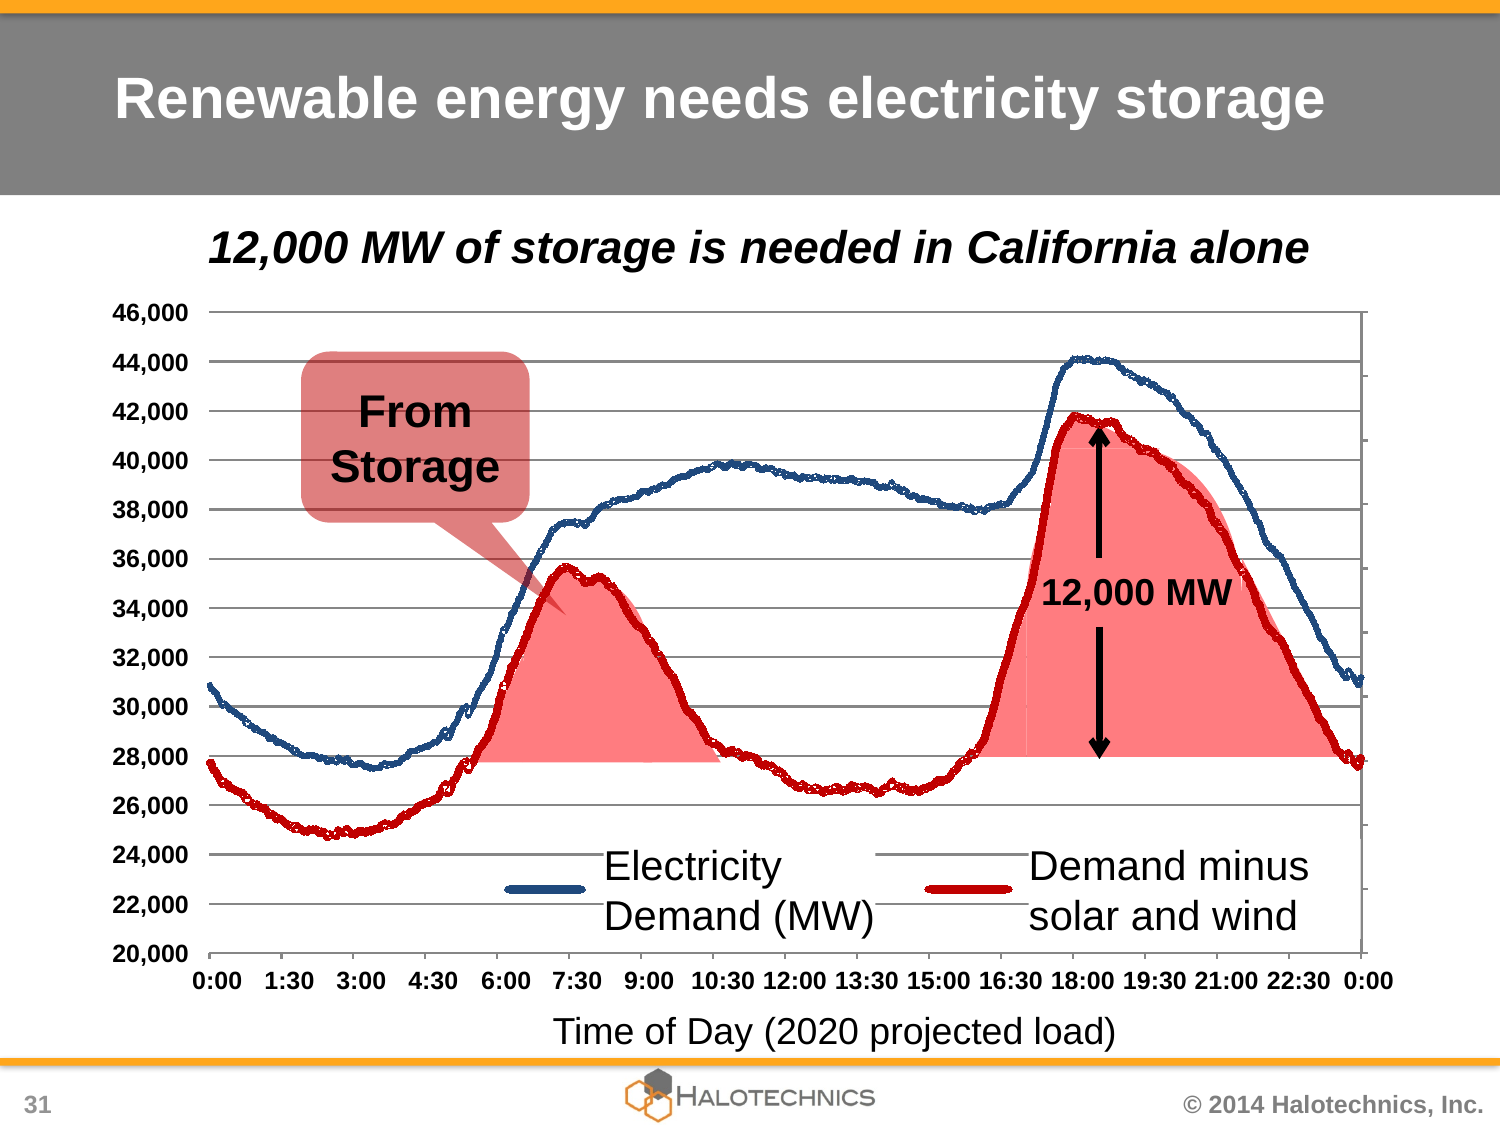

# Renewable energy needs electricity storage
12,000 MW of storage is needed in California alone

46,000

44,000
From Storage

12,000 MW

42,000

Demand minus solar and wind

40,000

38,000
36,000

34,000
32,000

30,000
28,000
26,000
24,000
Electricity
Demand (MW)

22,000
20,000

0:00
1:30
3:00
4:30
6:00
7:30
9:00
10:30
12:00
13:30
15:00
16:30
18:00
19:30
21:00
22:30
0:00
Time of Day (2020 projected load)